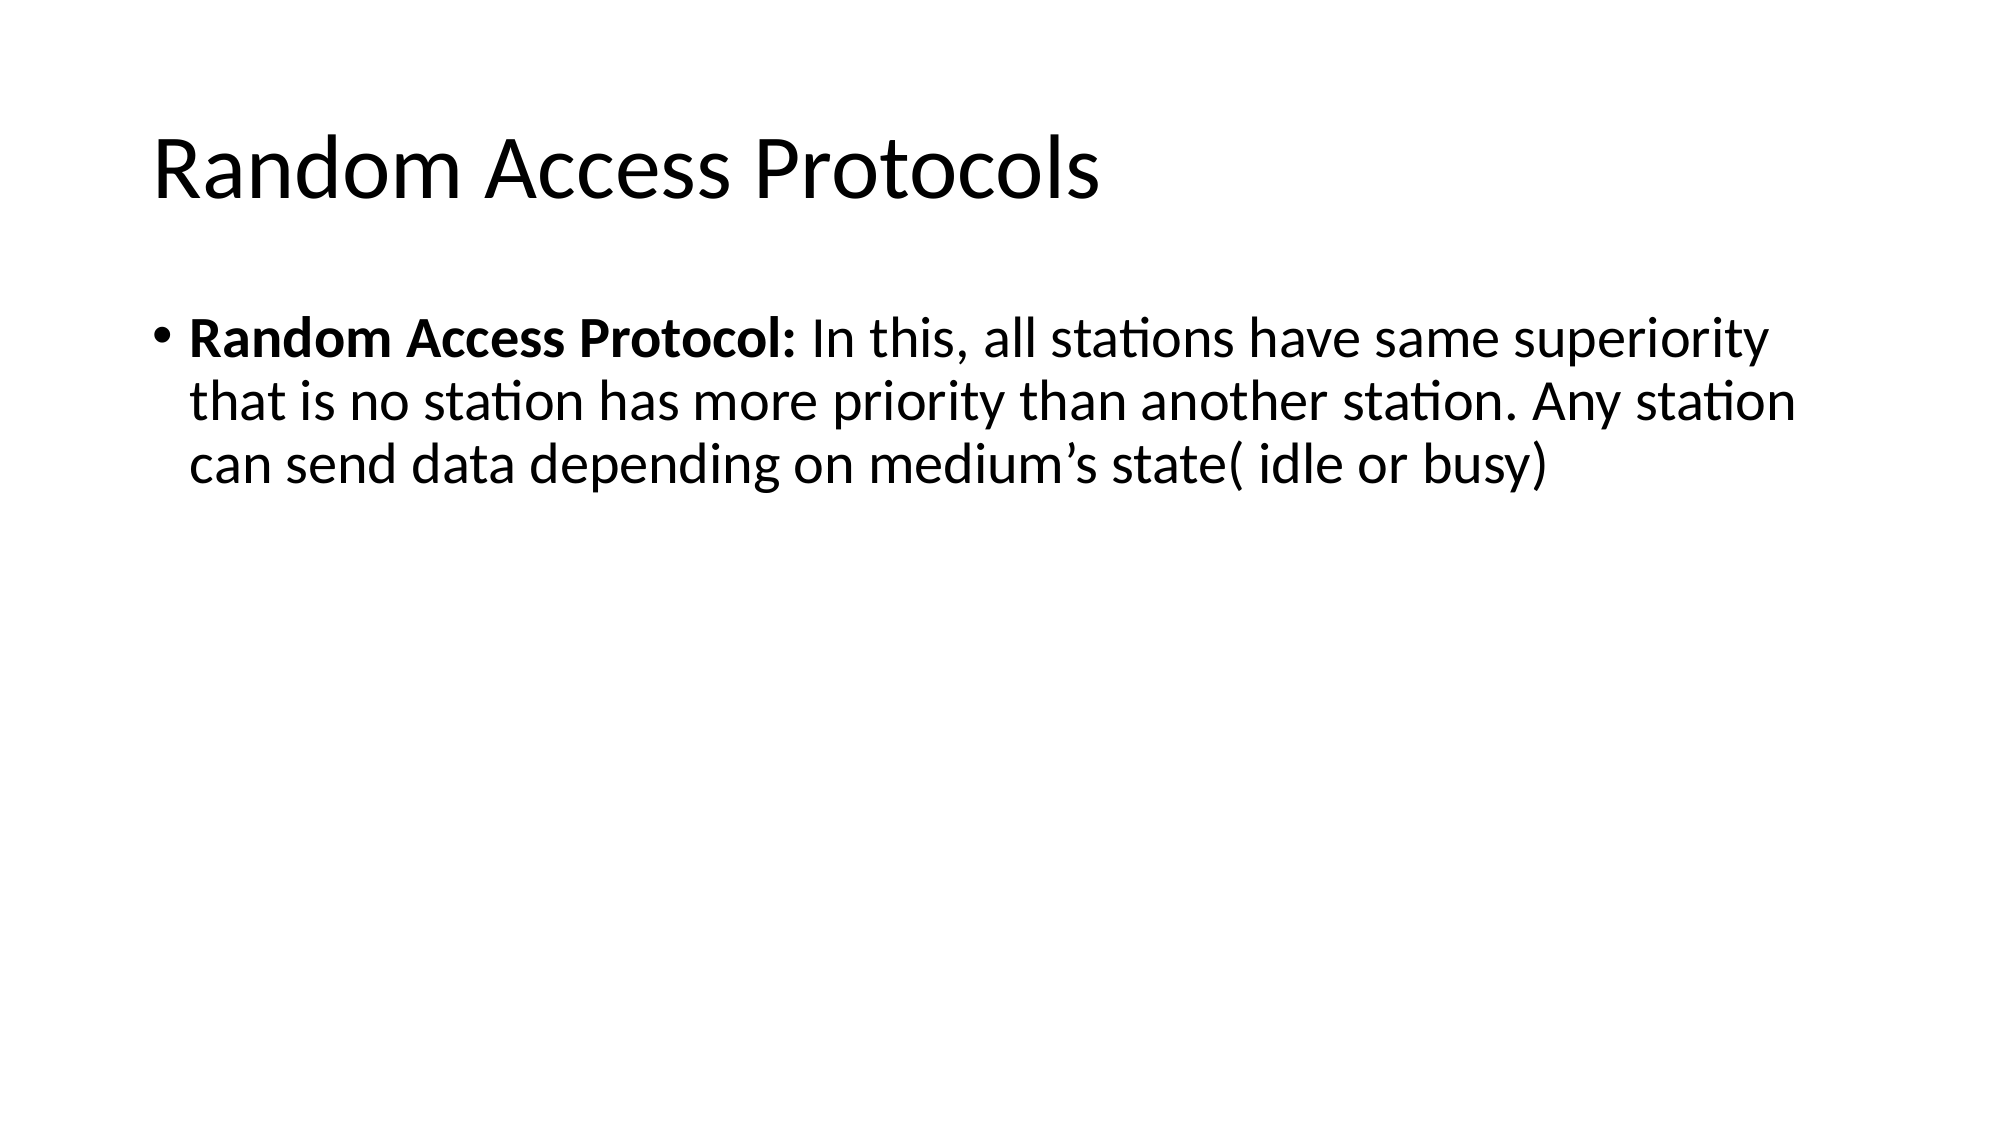

# Random Access Protocols
Random Access Protocol: In this, all stations have same superiority that is no station has more priority than another station. Any station can send data depending on medium’s state( idle or busy)